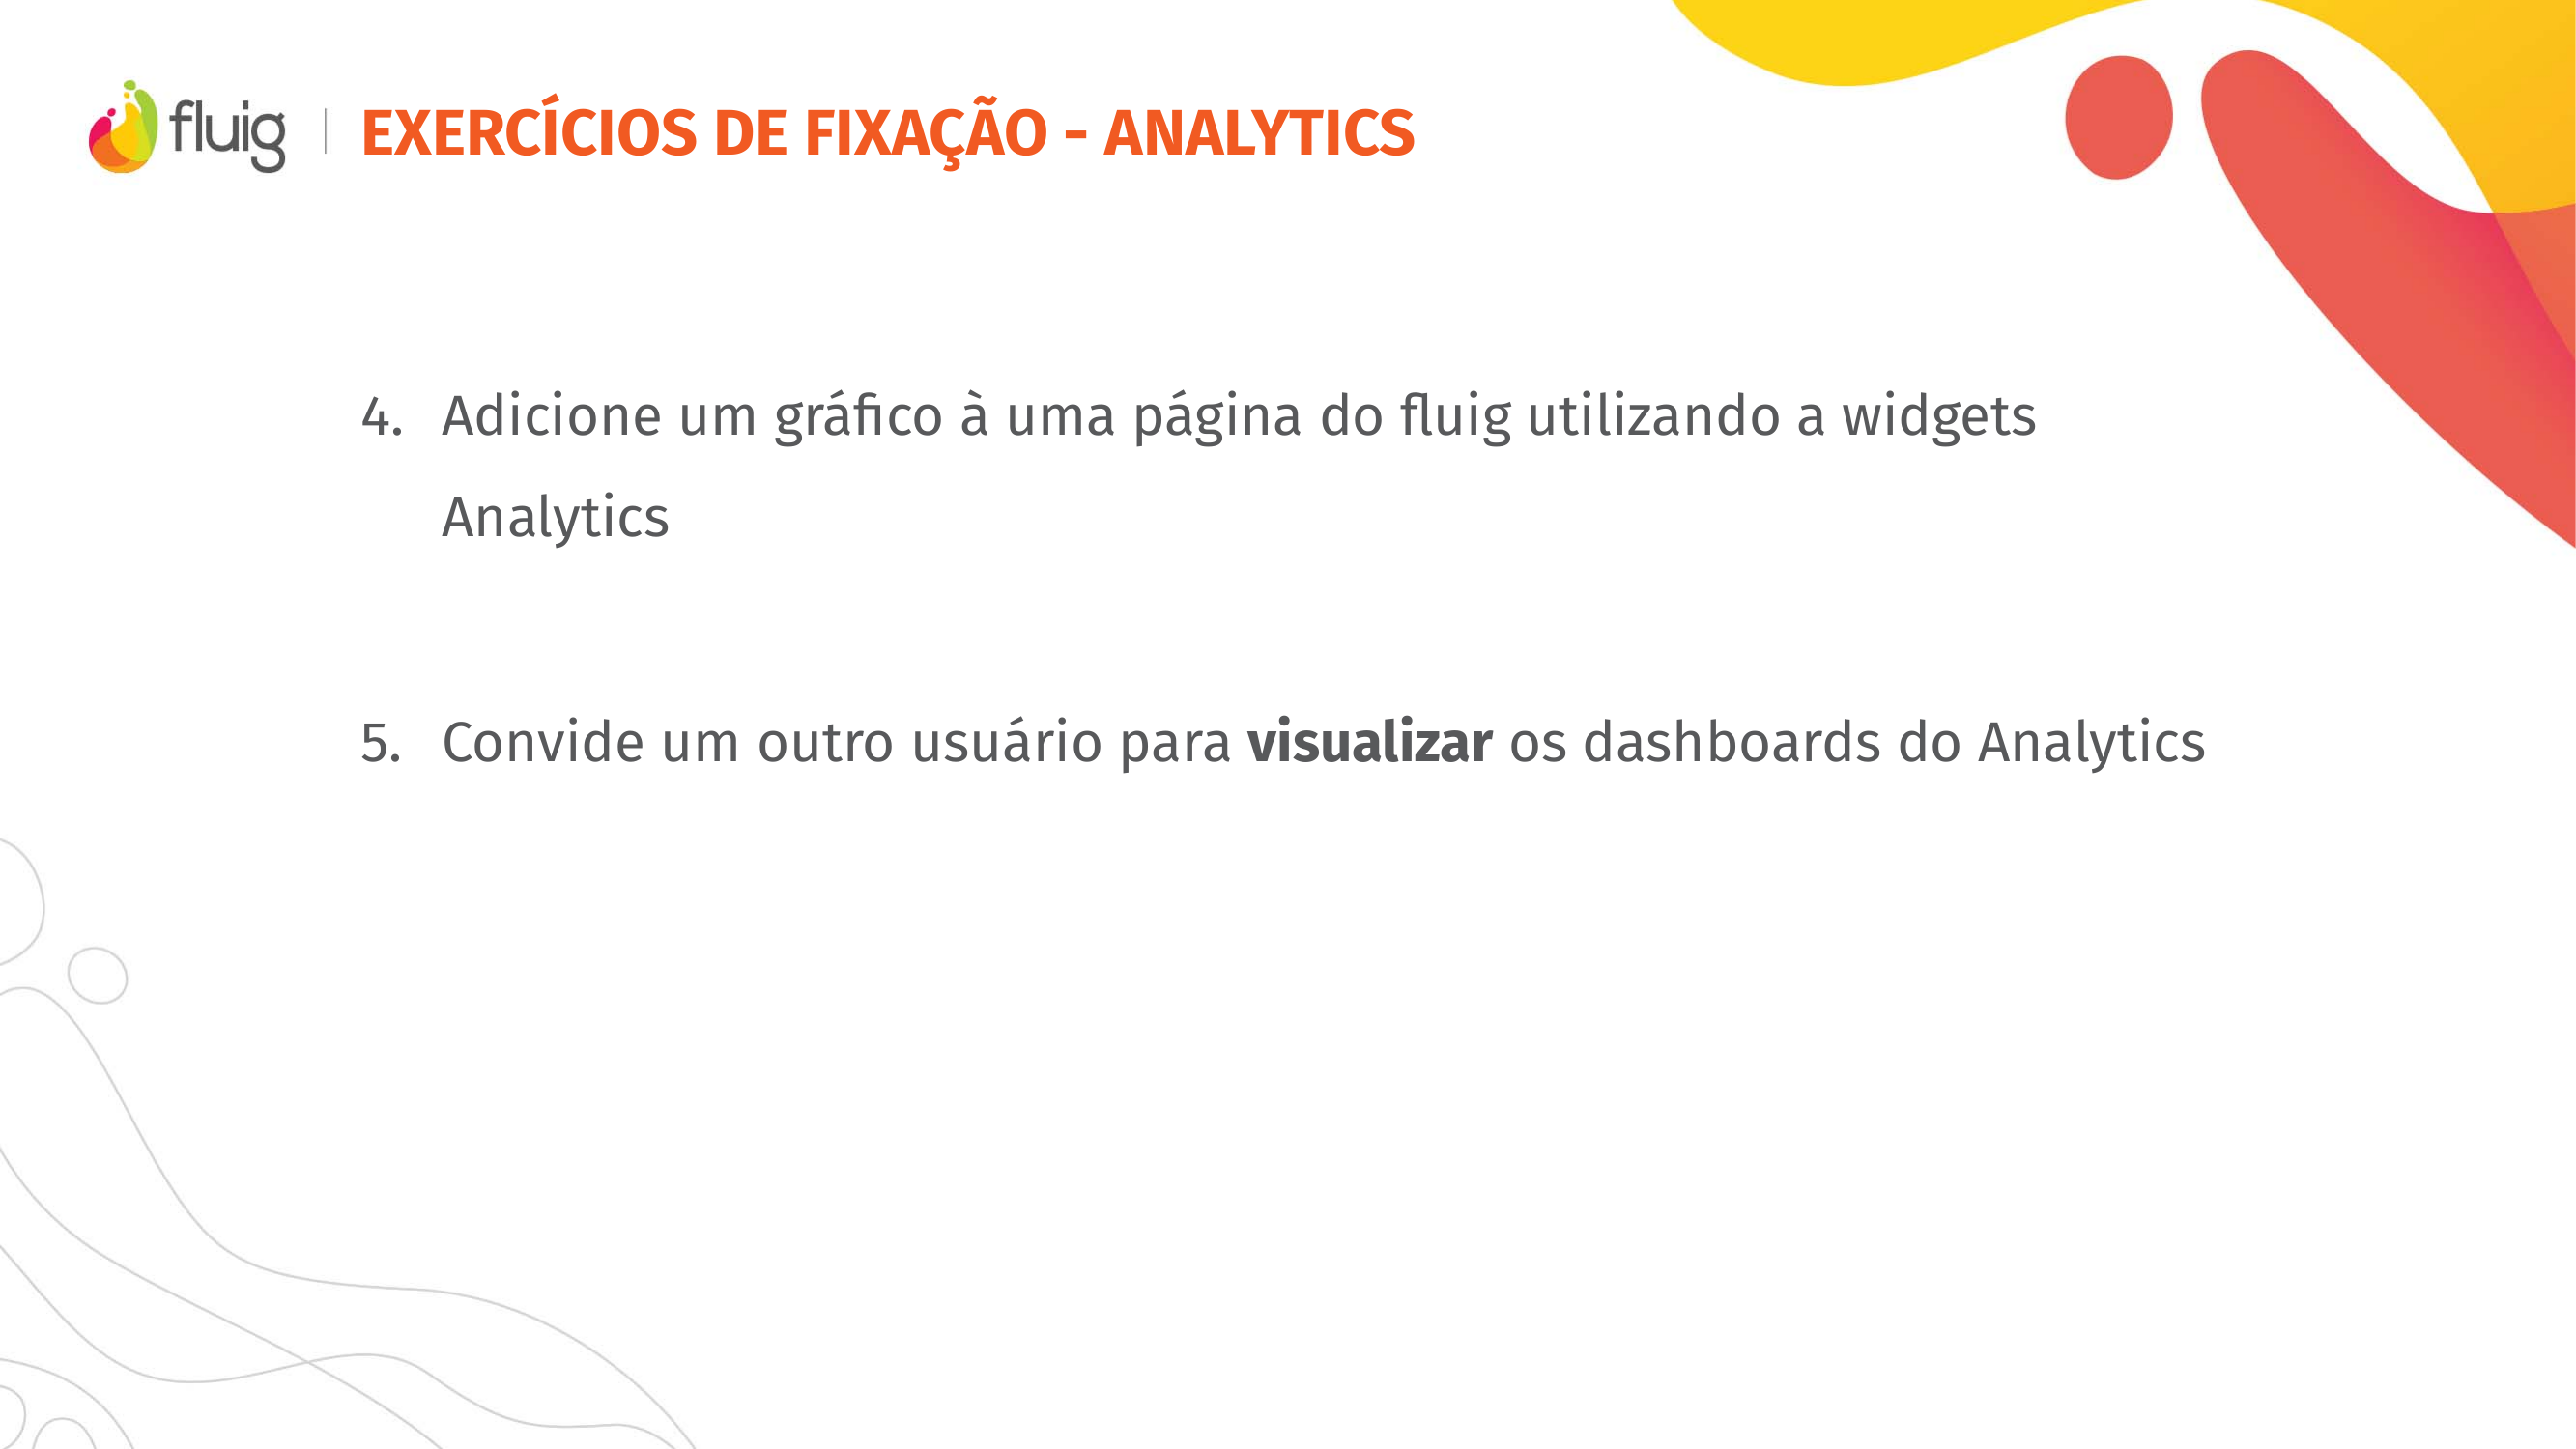

# Exercícios de fixação - analytics
Adicione um gráfico à uma página do fluig utilizando a widgets Analytics

Convide um outro usuário para visualizar os dashboards do Analytics